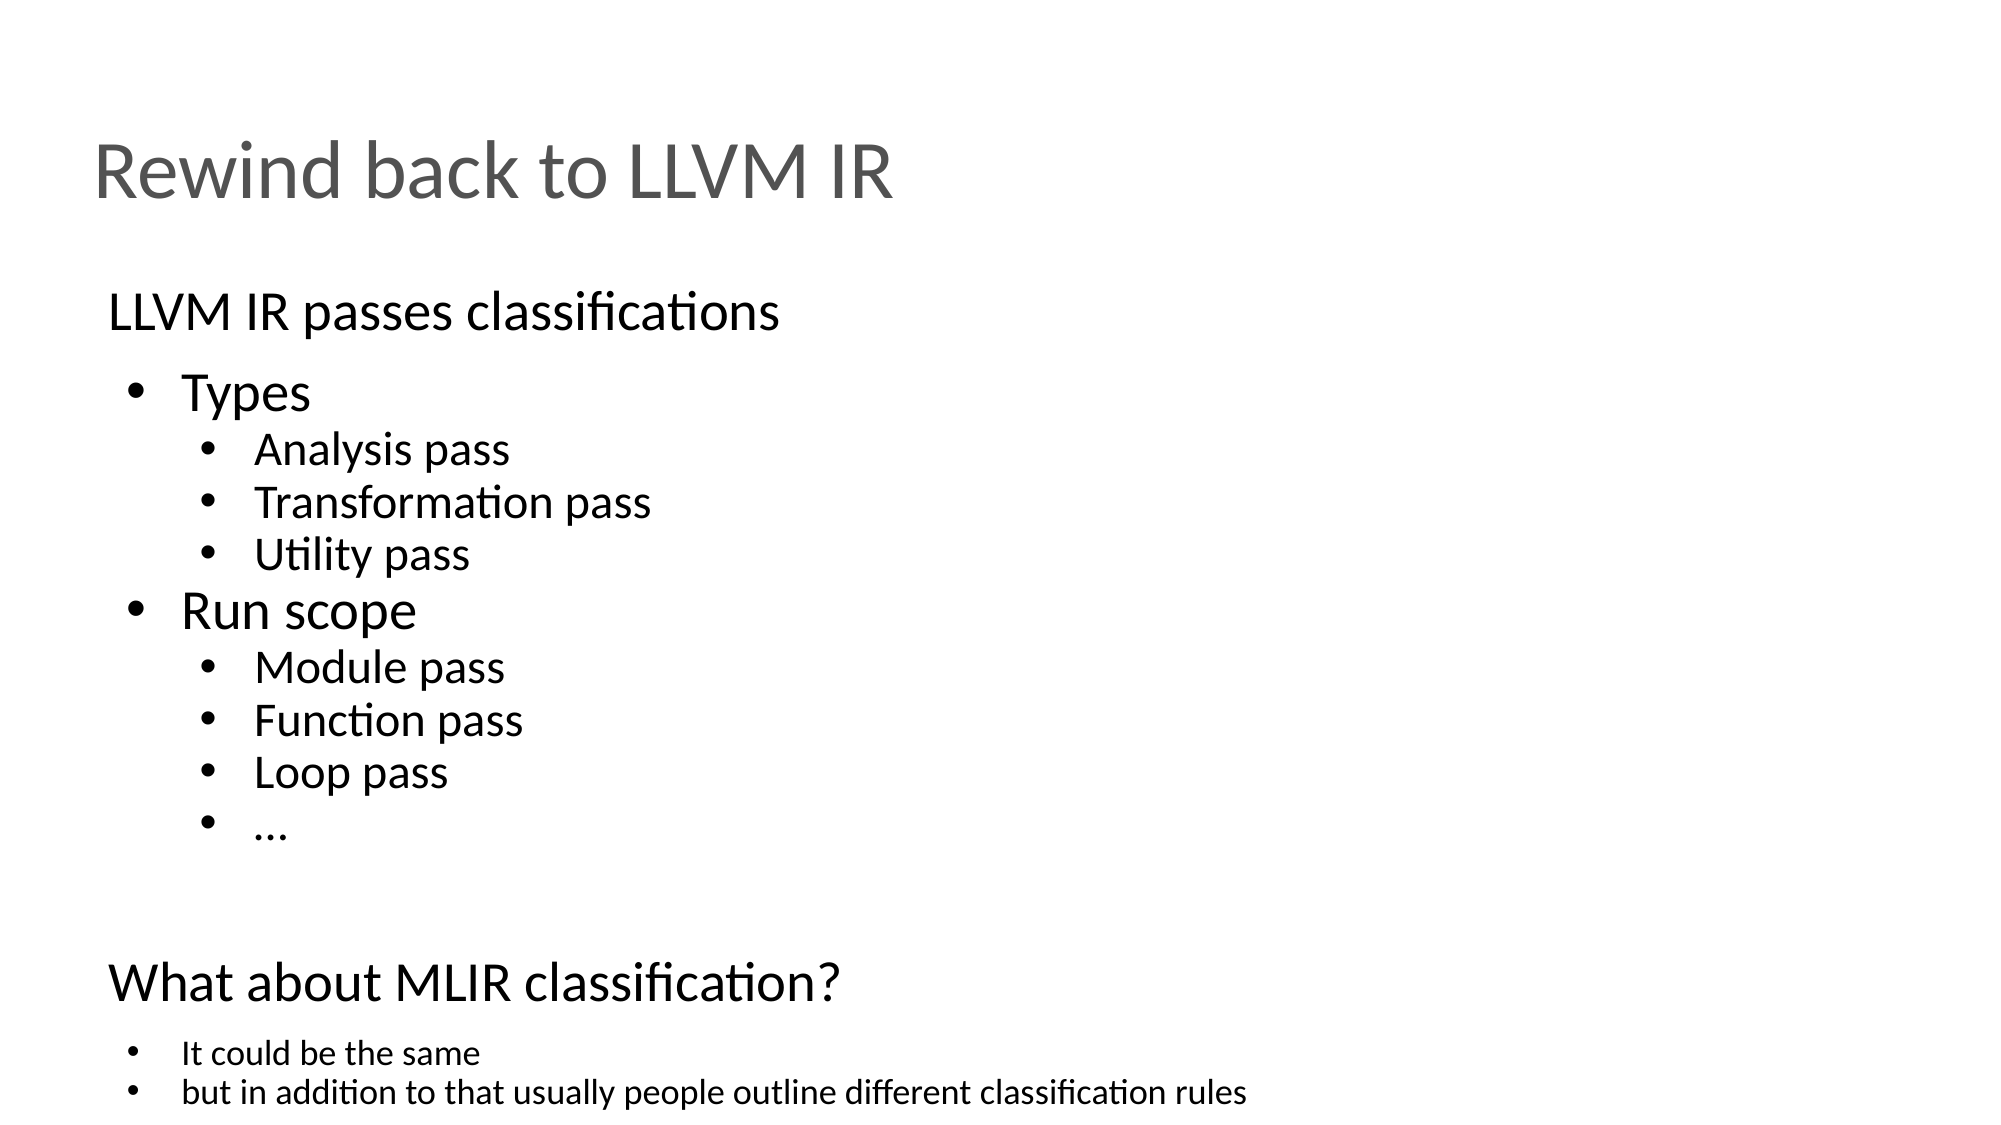

# Rewind back to LLVM IR
LLVM IR passes classifications
Types
Analysis pass
Transformation pass
Utility pass
Run scope
Module pass
Function pass
Loop pass
…

What about MLIR classification?
It could be the same
but in addition to that usually people outline different classification rules